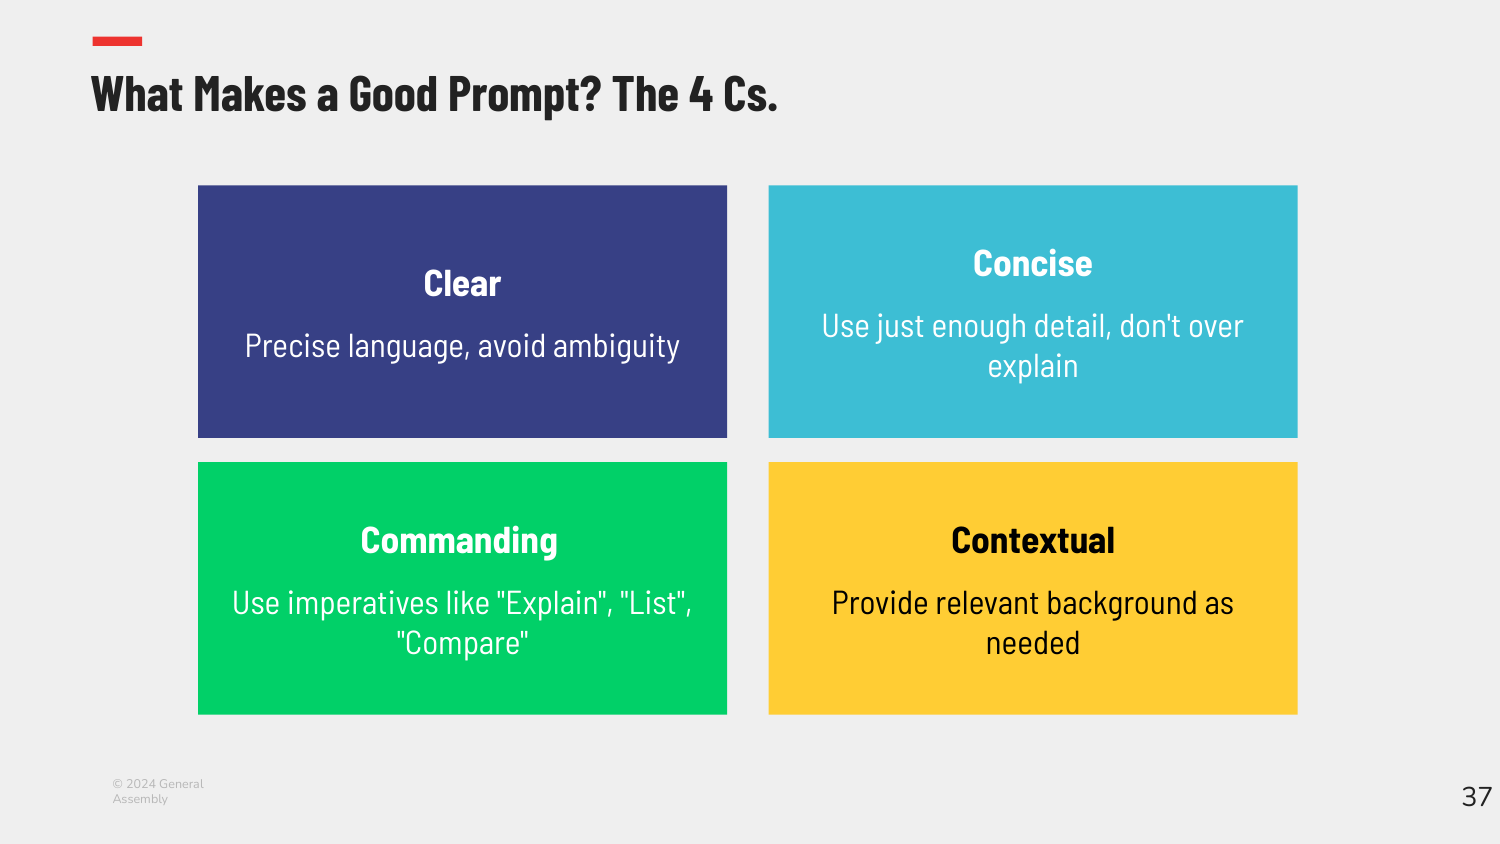

# What Makes a Good Prompt? The 4 Cs.
Clear
Precise language, avoid ambiguity
Concise
Use just enough detail, don't over explain
Commanding
Use imperatives like "Explain", "List", "Compare"
Contextual
Provide relevant background as needed
37